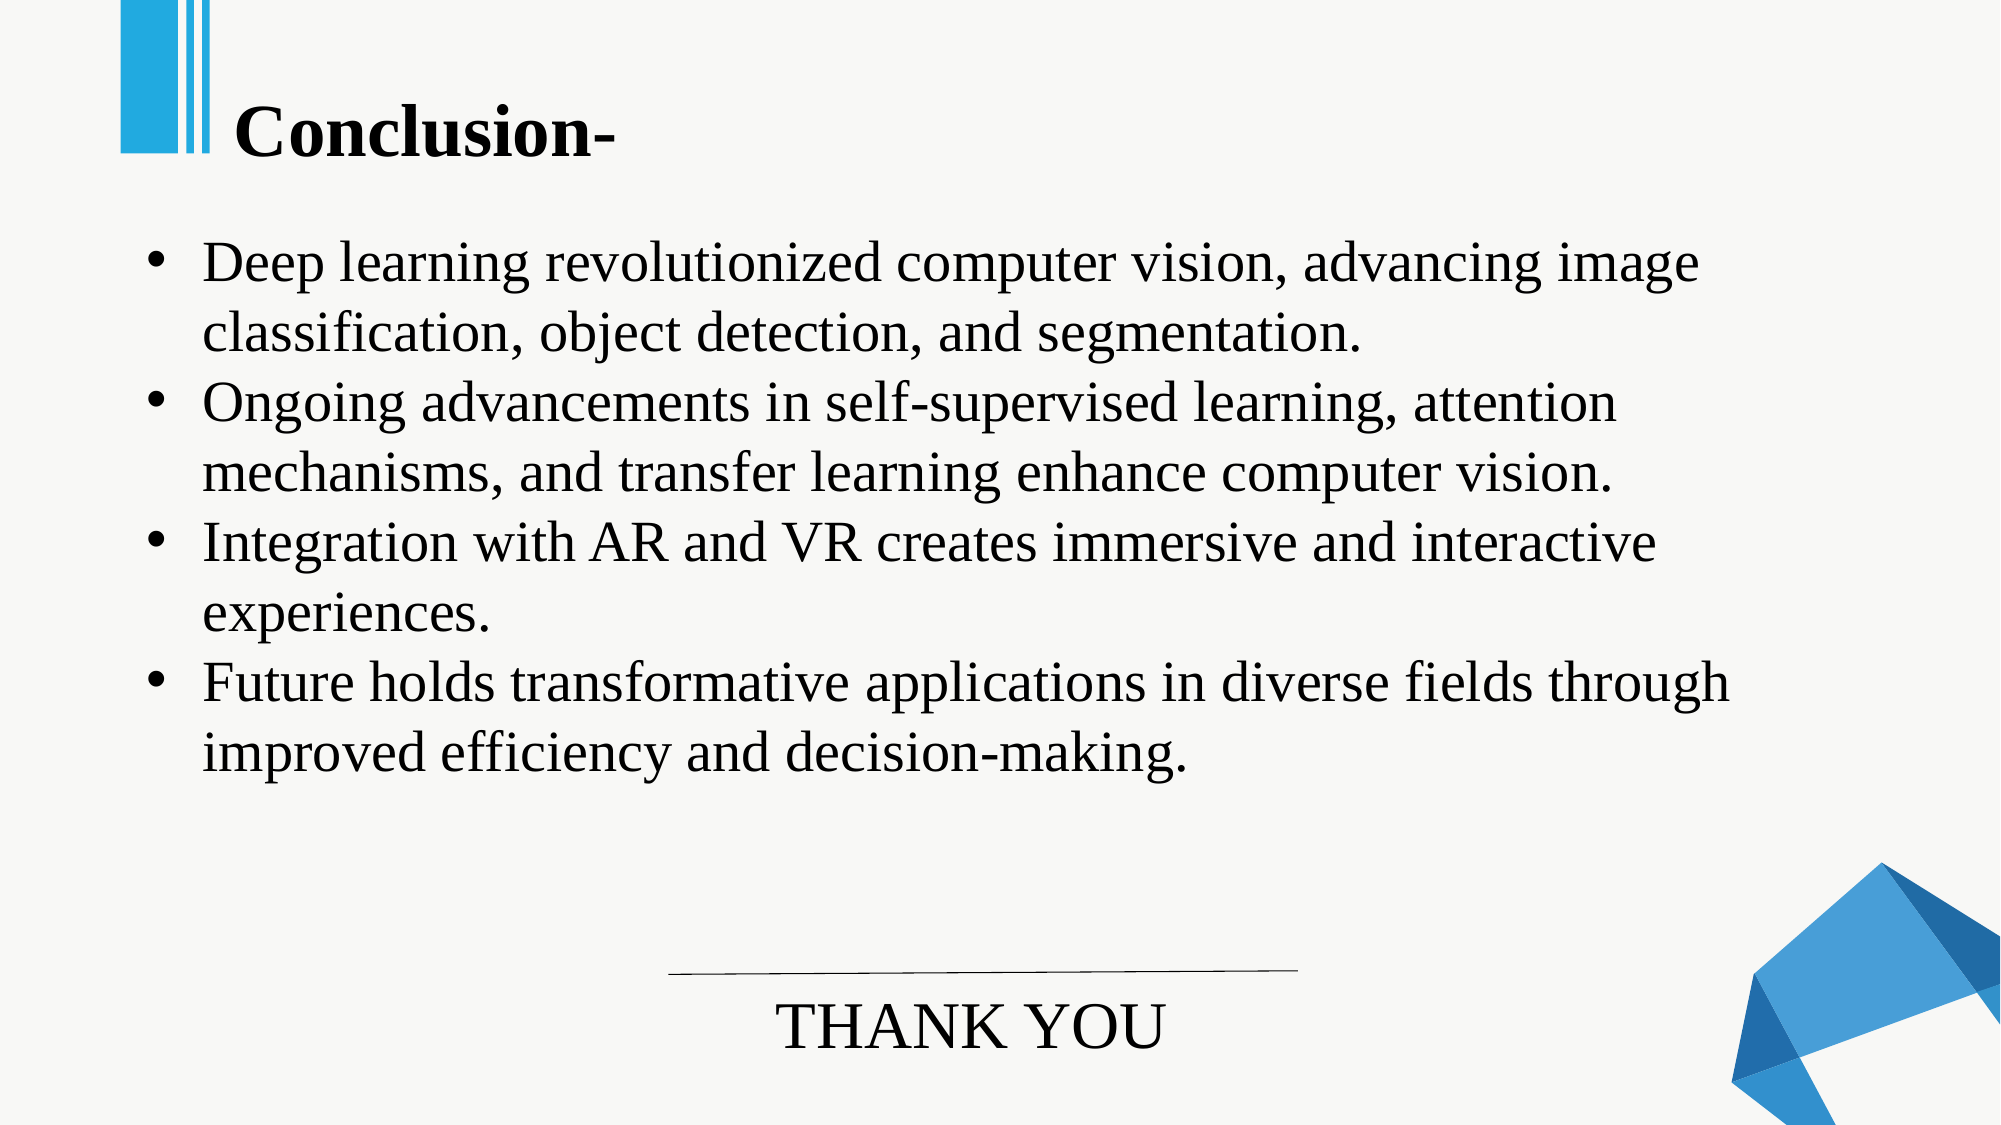

Conclusion-

Deep learning revolutionized computer vision, advancing image classification, object detection, and segmentation.
Ongoing advancements in self-supervised learning, attention mechanisms, and transfer learning enhance computer vision.
Integration with AR and VR creates immersive and interactive experiences.
Future holds transformative applications in diverse fields through improved efficiency and decision-making.

THANK YOU